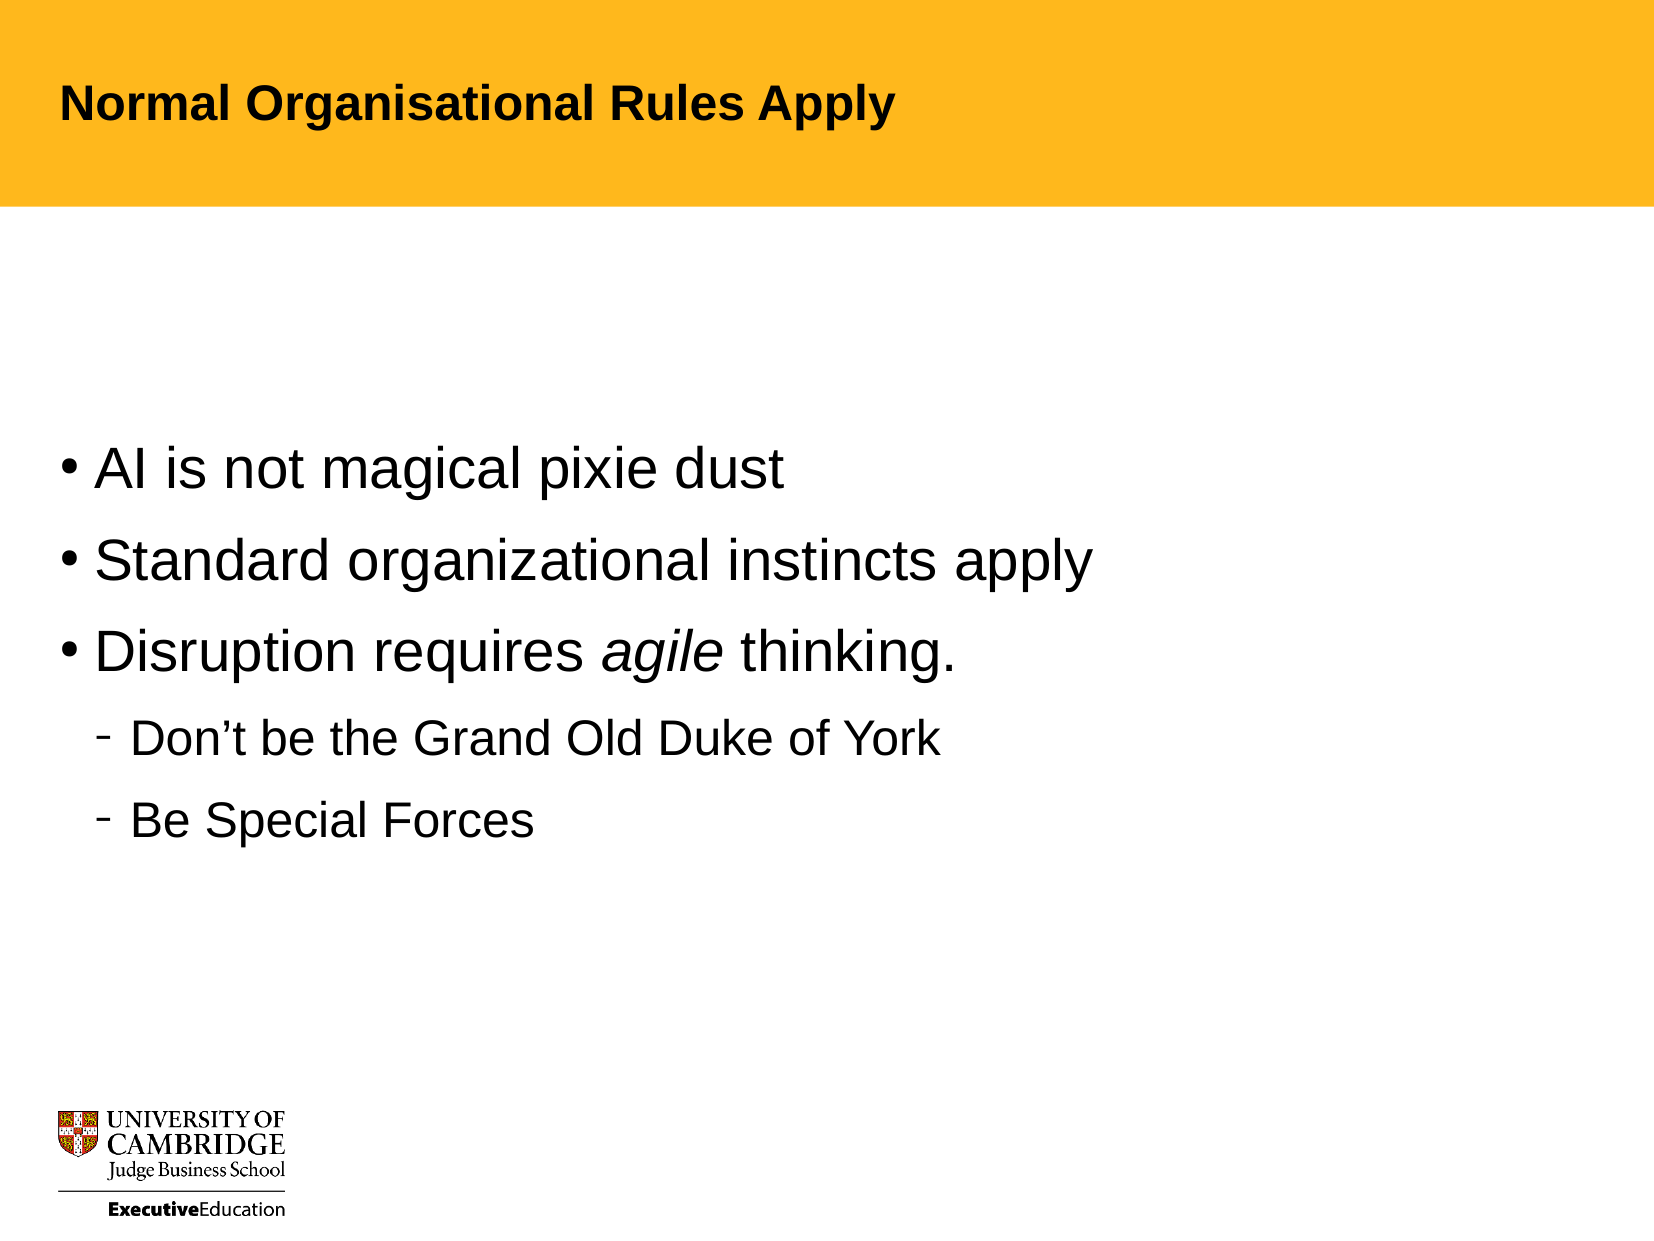

Normal Organisational Rules Apply
AI is not magical pixie dust
Standard organizational instincts apply
Disruption requires agile thinking.
Don’t be the Grand Old Duke of York
Be Special Forces